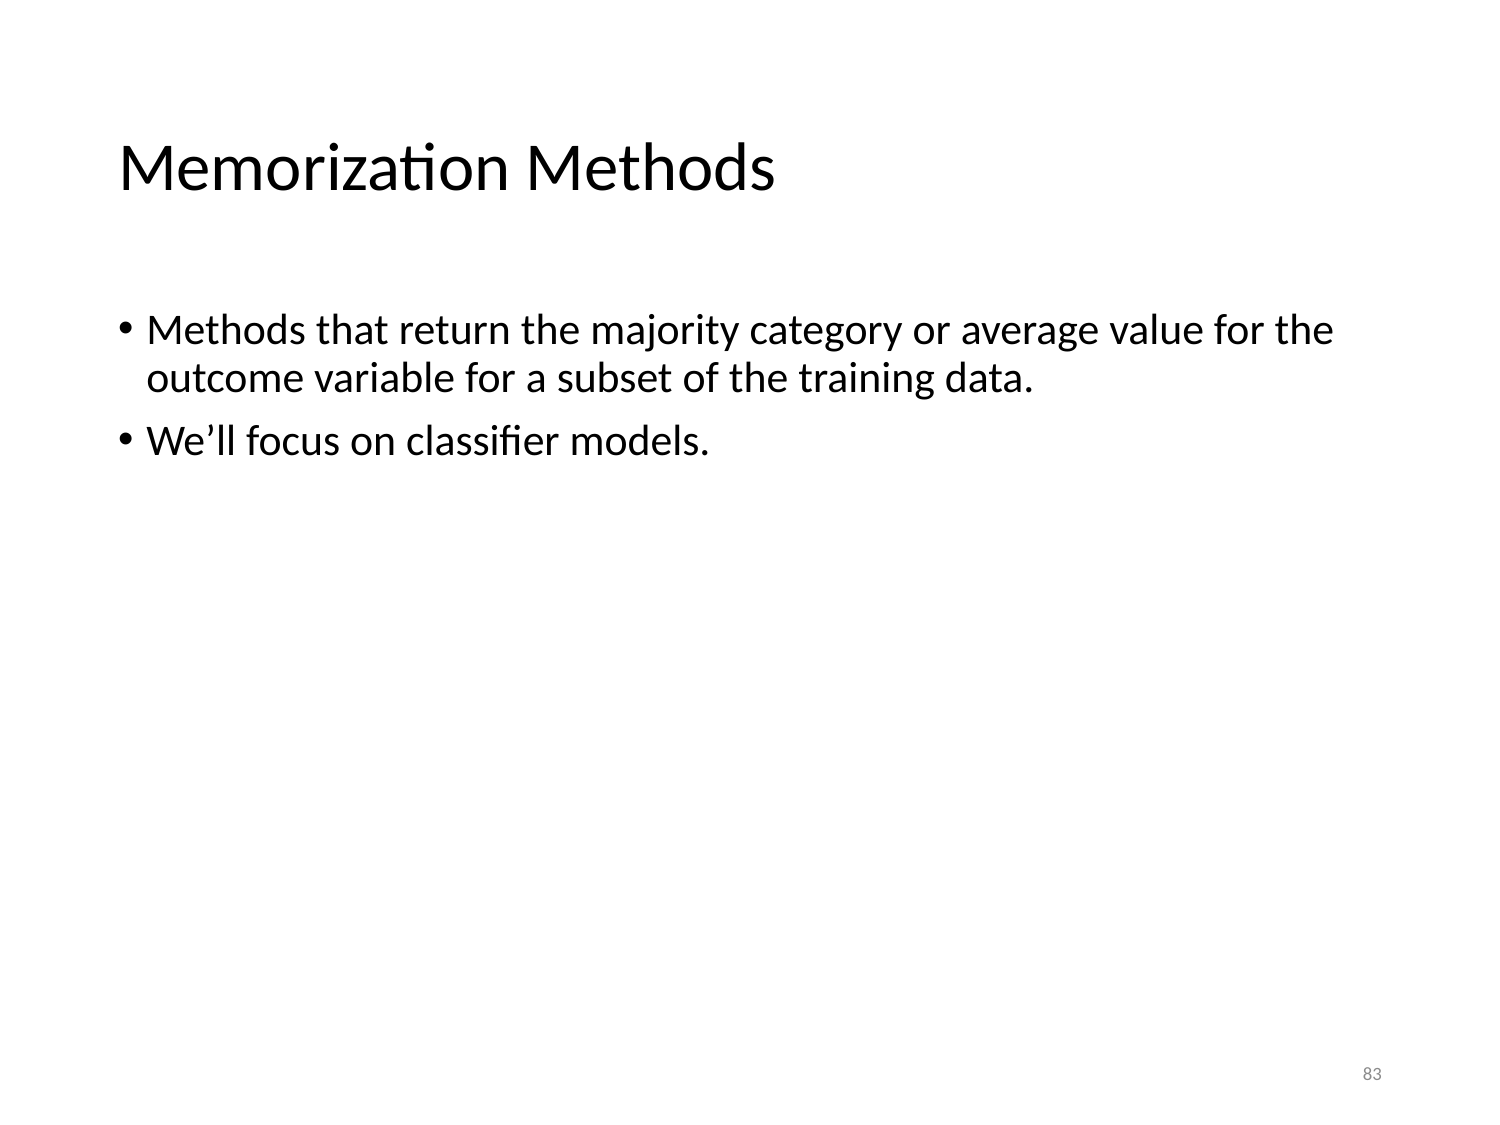

# Memorization Methods
Methods that return the majority category or average value for the outcome variable for a subset of the training data.
We’ll focus on classifier models.
83